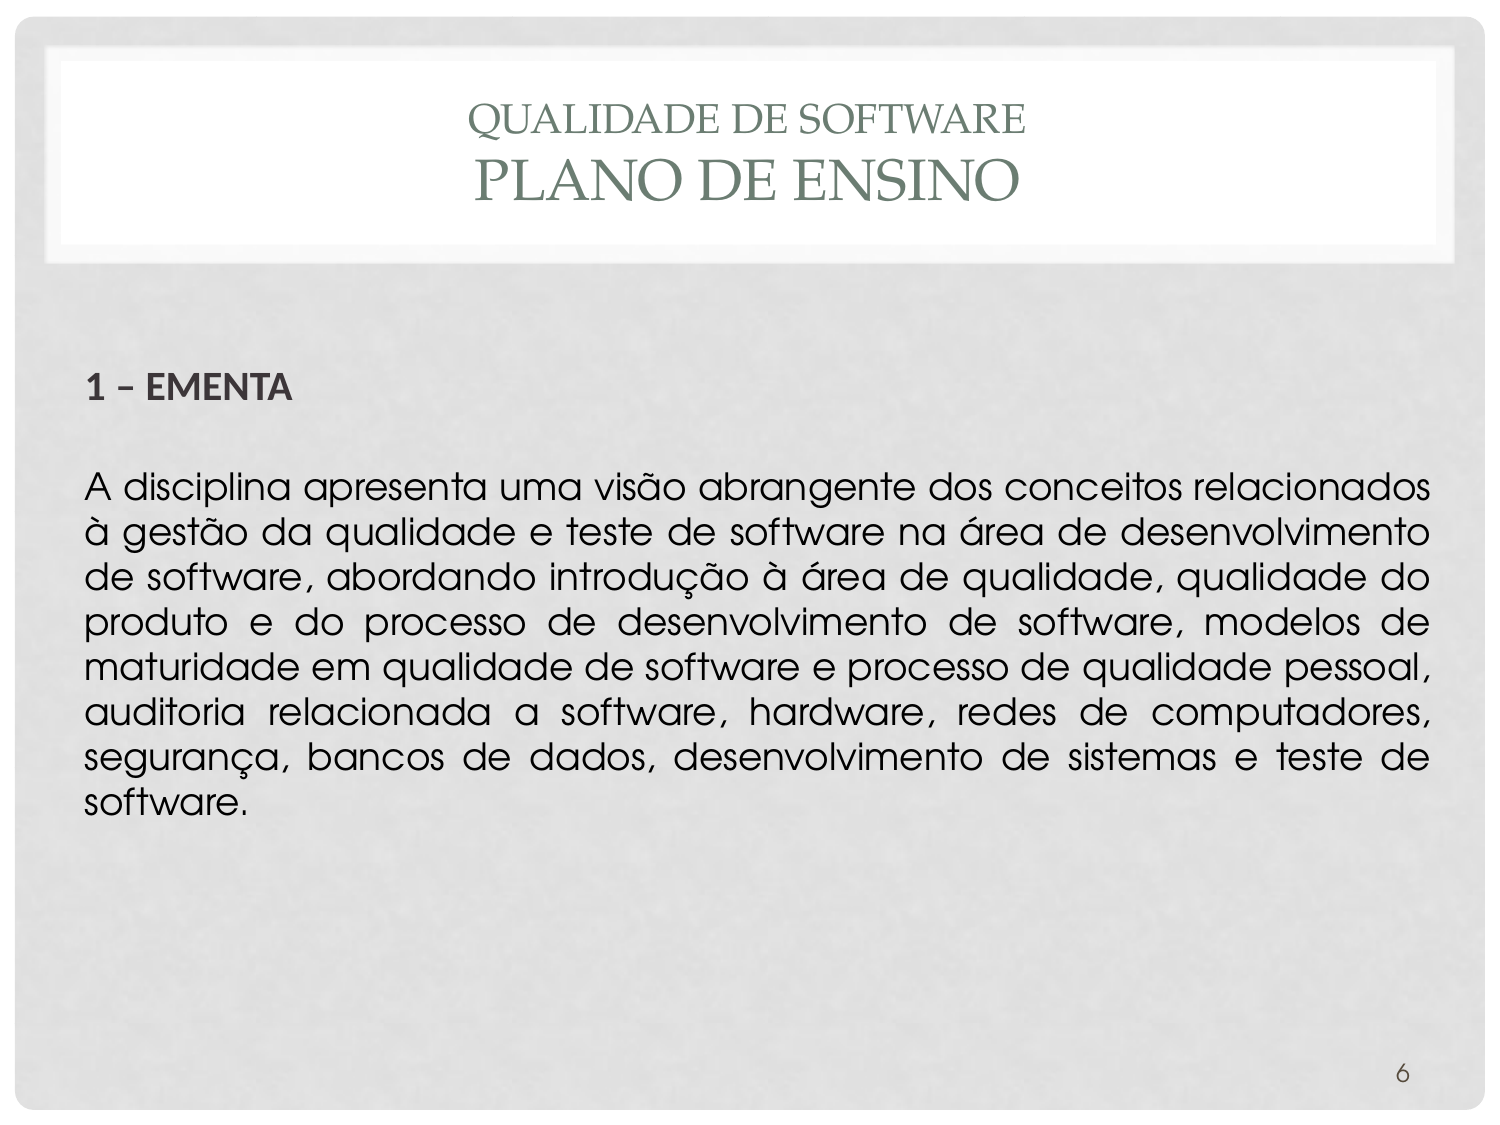

# Qualidade de software Plano de ensino
1 – EMENTA

A disciplina apresenta uma visão abrangente dos conceitos relacionados à gestão da qualidade e teste de software na área de desenvolvimento de software, abordando introdução à área de qualidade, qualidade do produto e do processo de desenvolvimento de software, modelos de maturidade em qualidade de software e processo de qualidade pessoal, auditoria relacionada a software, hardware, redes de computadores, segurança, bancos de dados, desenvolvimento de sistemas e teste de software.
6